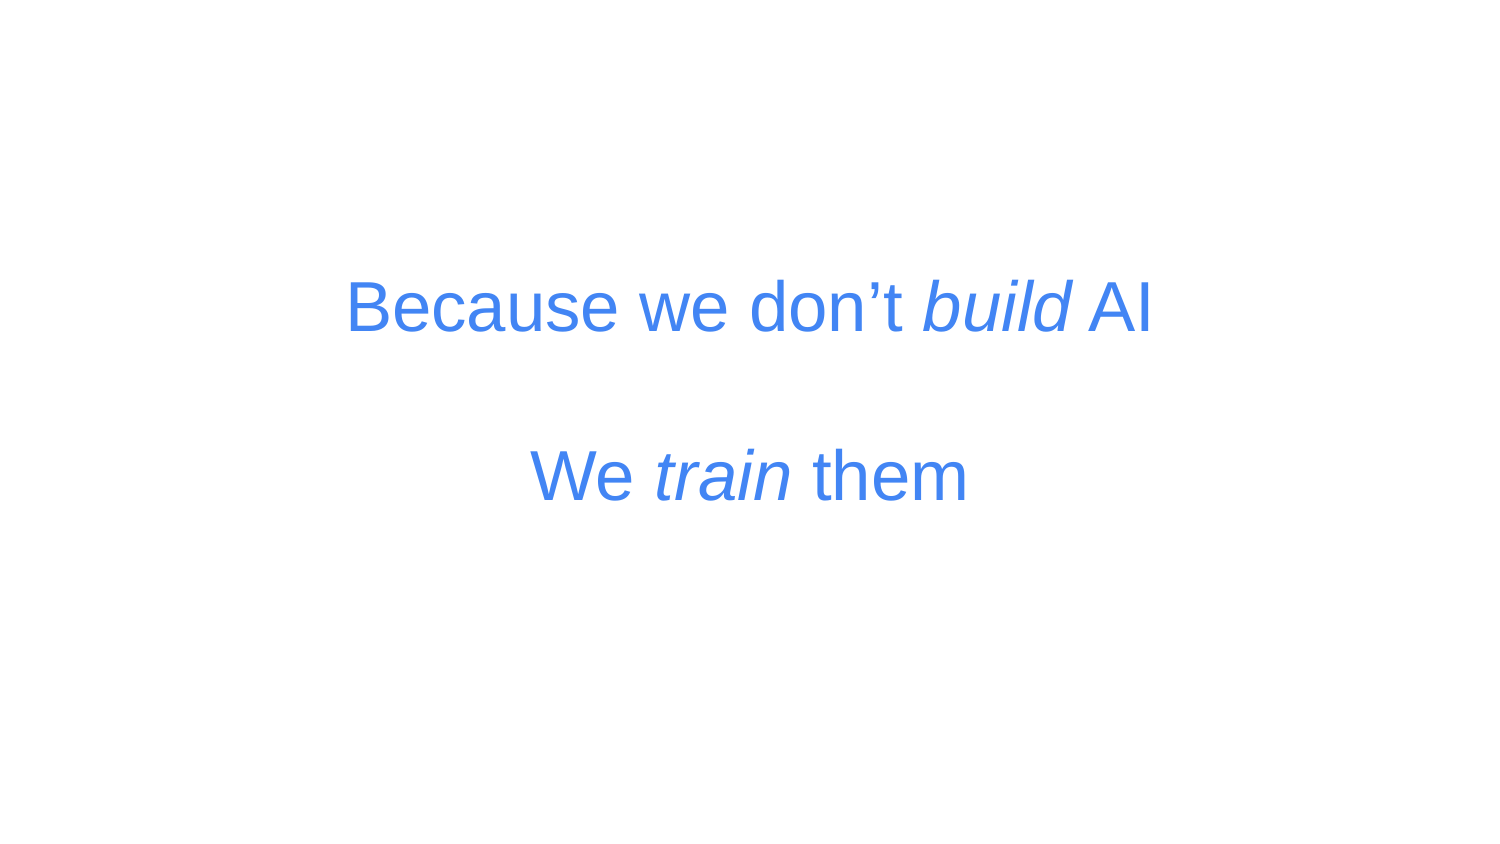

Because we don’t build AI

We train them